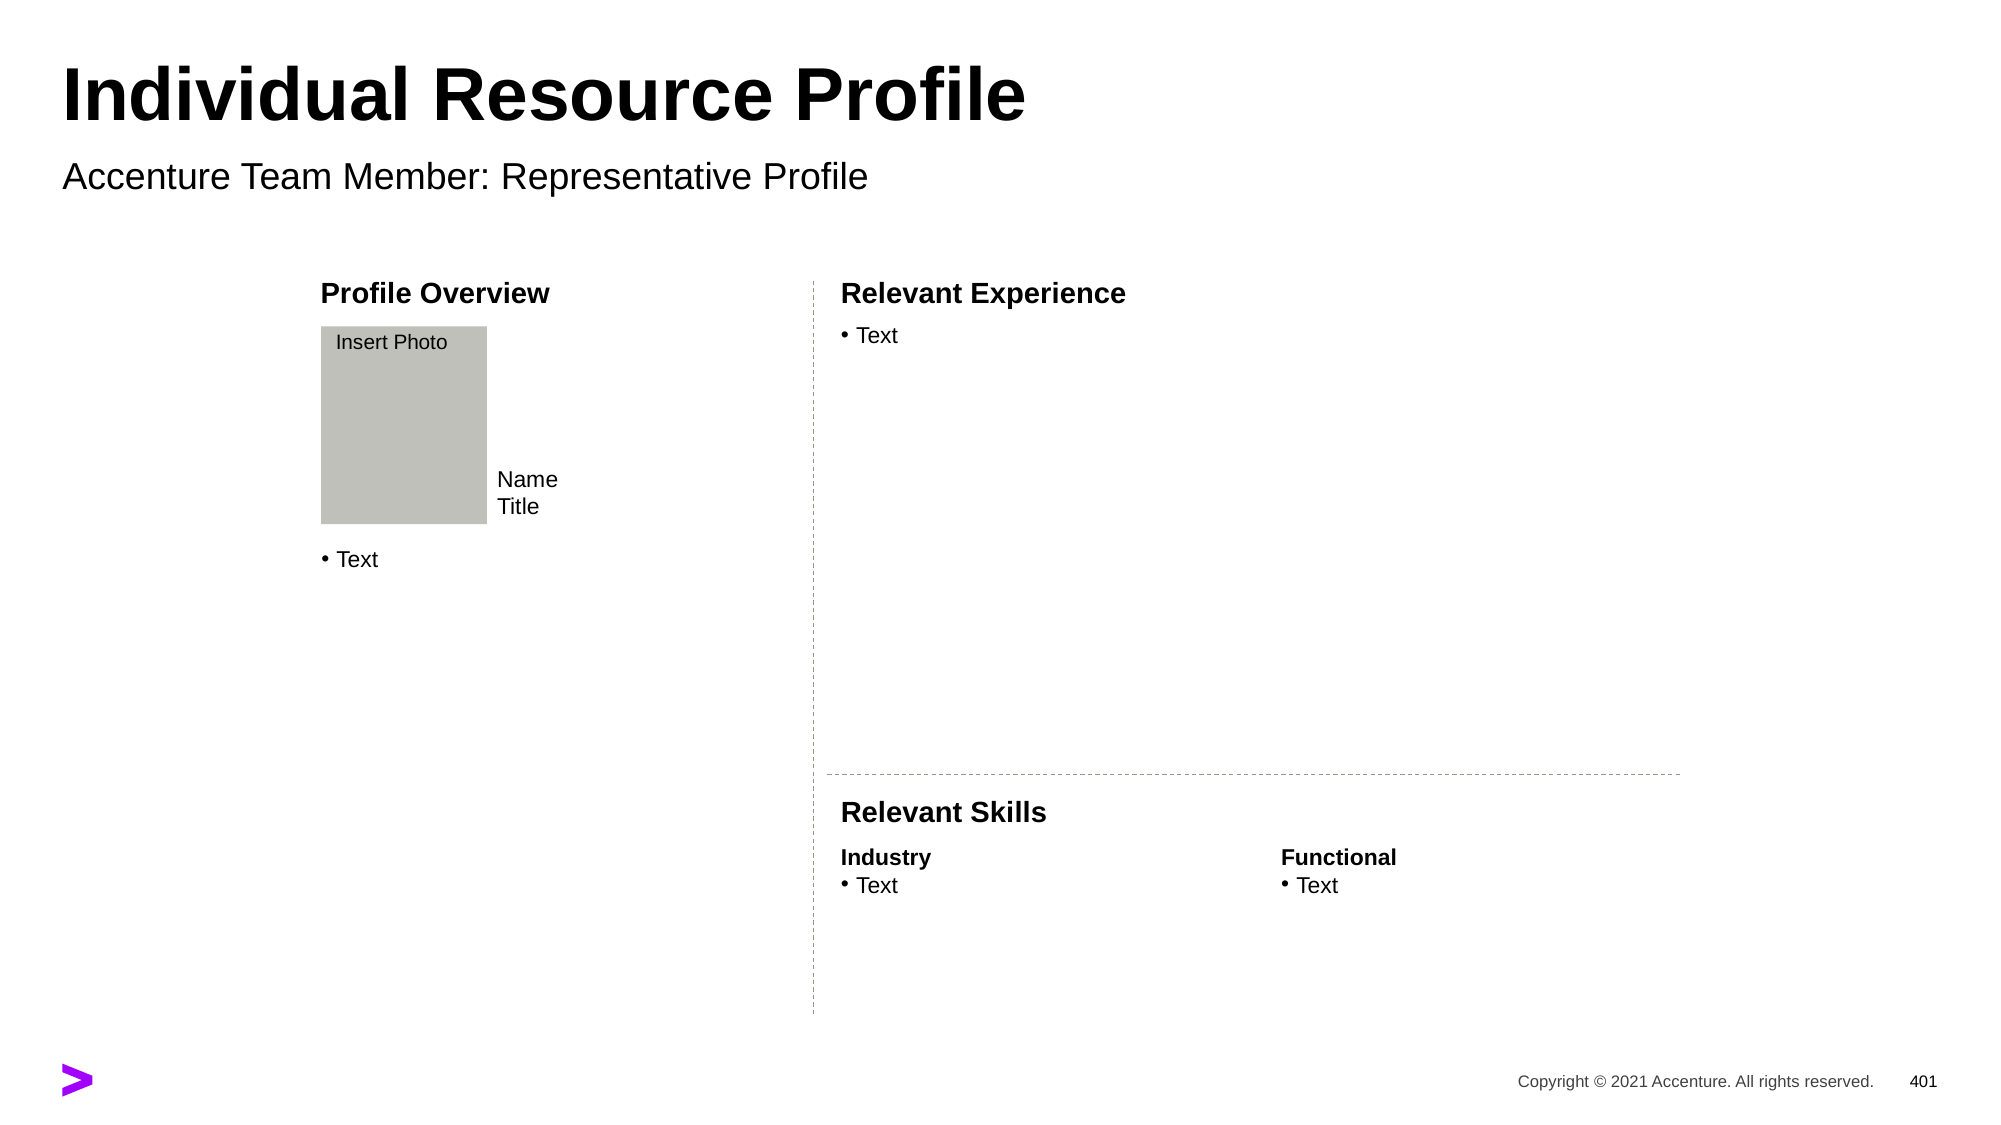

# Individual Resource Profile
Accenture Team Member: Representative Profile
Profile Overview
Relevant Experience
Text
Insert Photo
Name
Title
Text
Relevant Skills
Industry
Text
Functional
Text
Copyright © 2021 Accenture. All rights reserved.
401